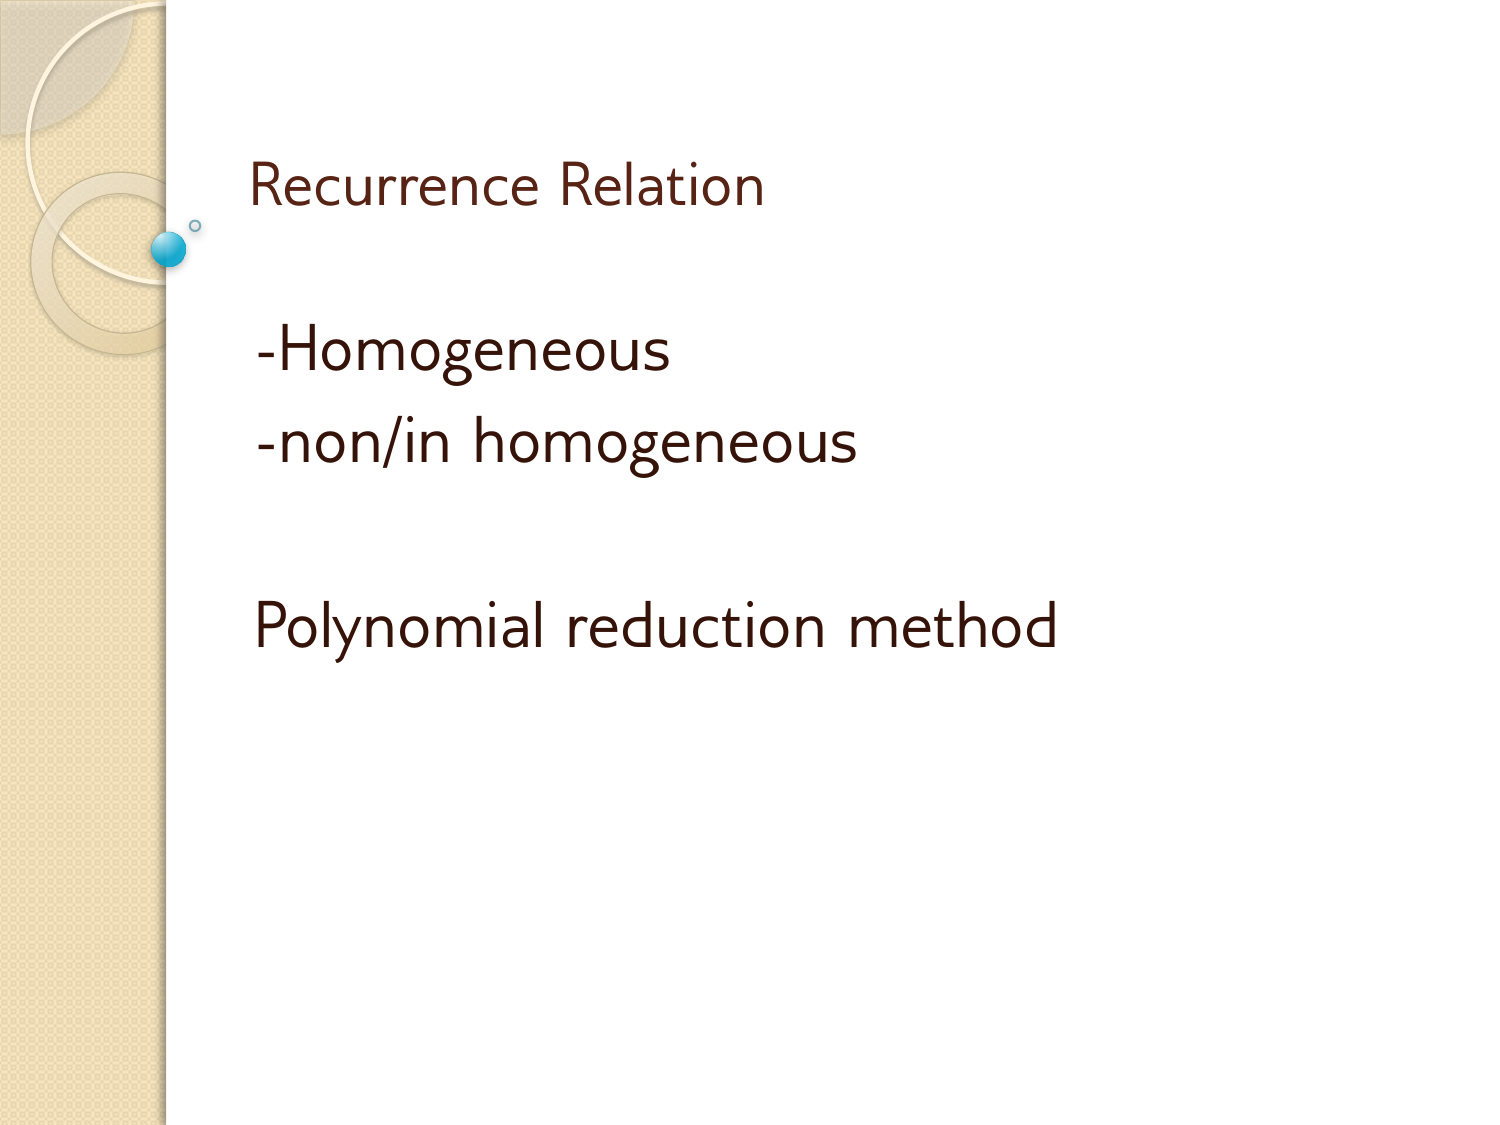

# Recurrence Relation
-Homogeneous
-non/in homogeneous

Polynomial reduction method